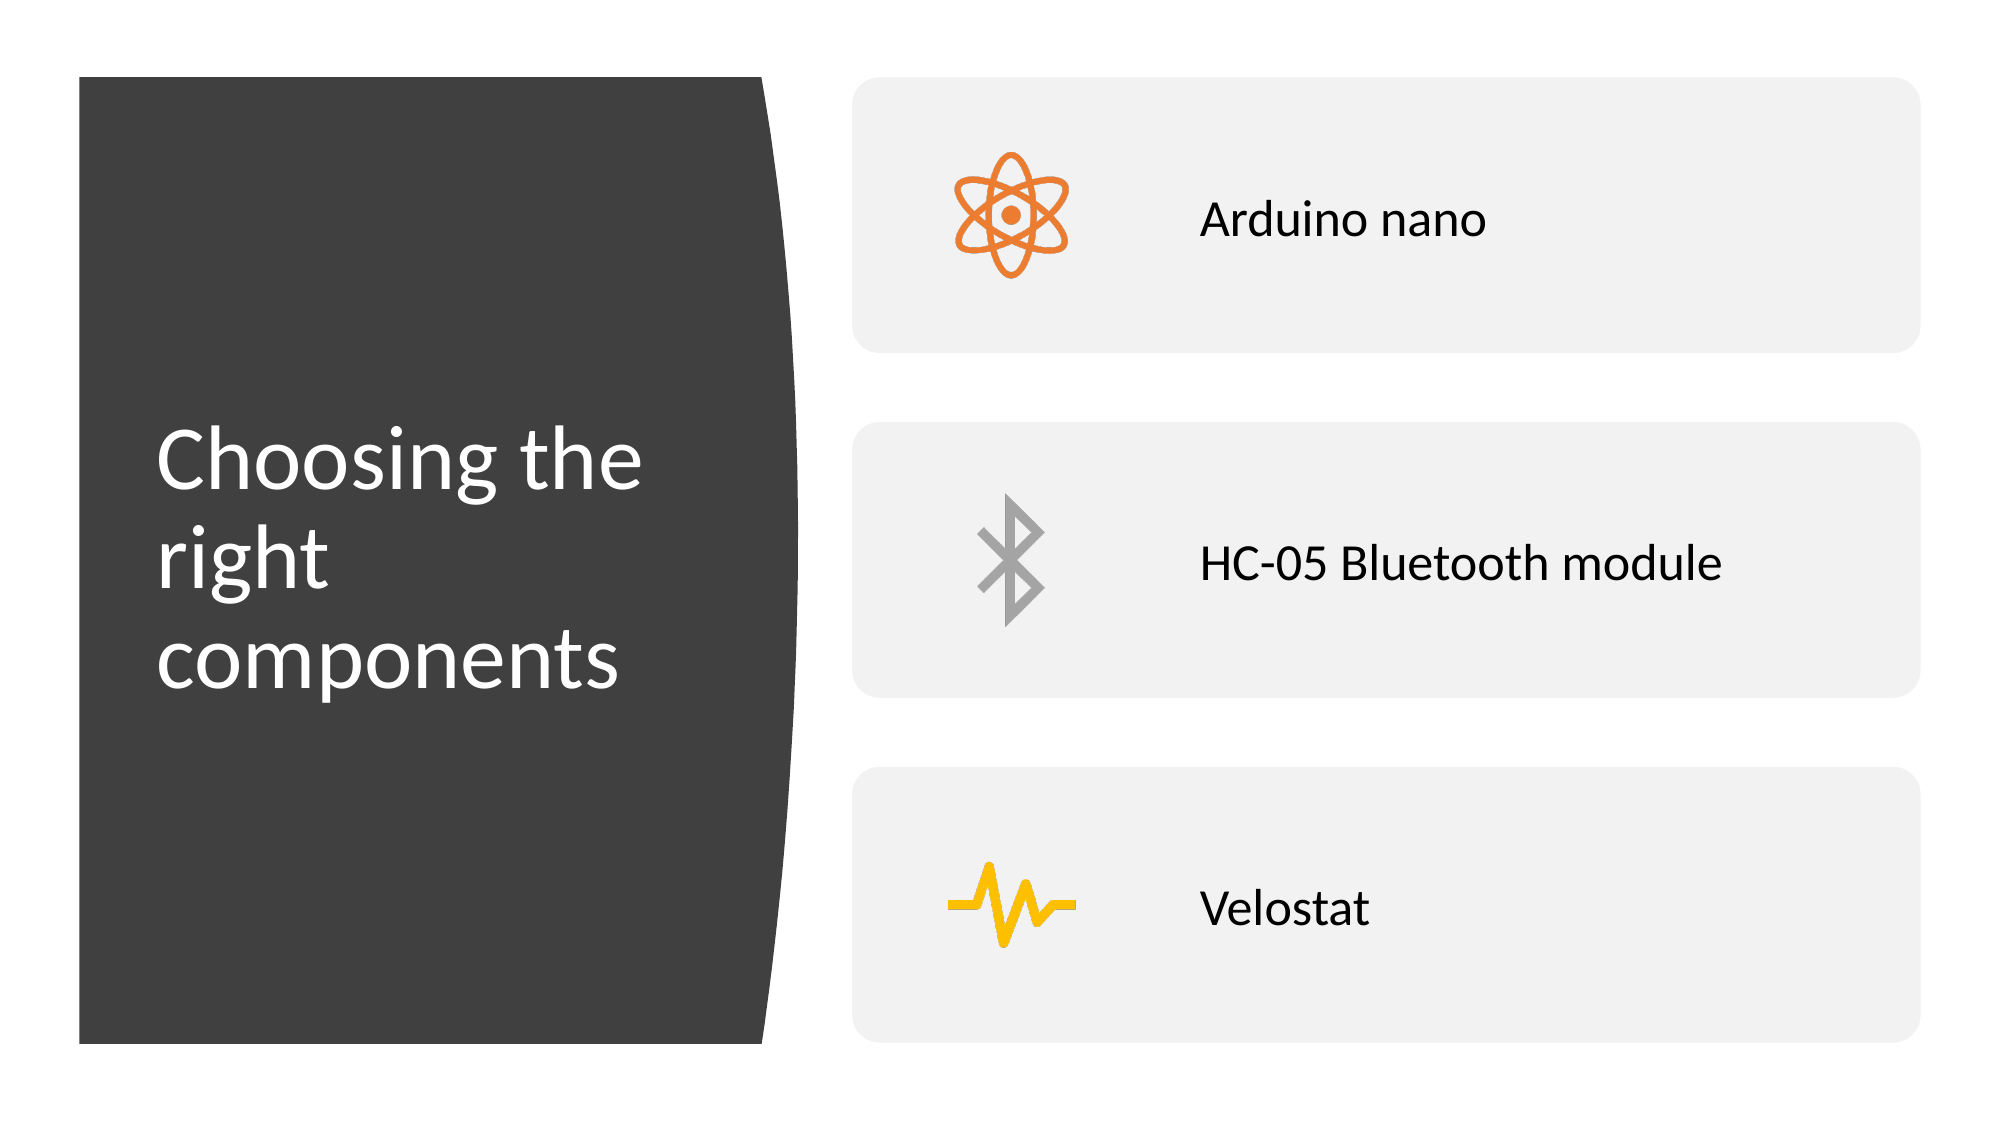

Arduino nano
HC-05 Bluetooth module
Velostat

# Choosing the right components